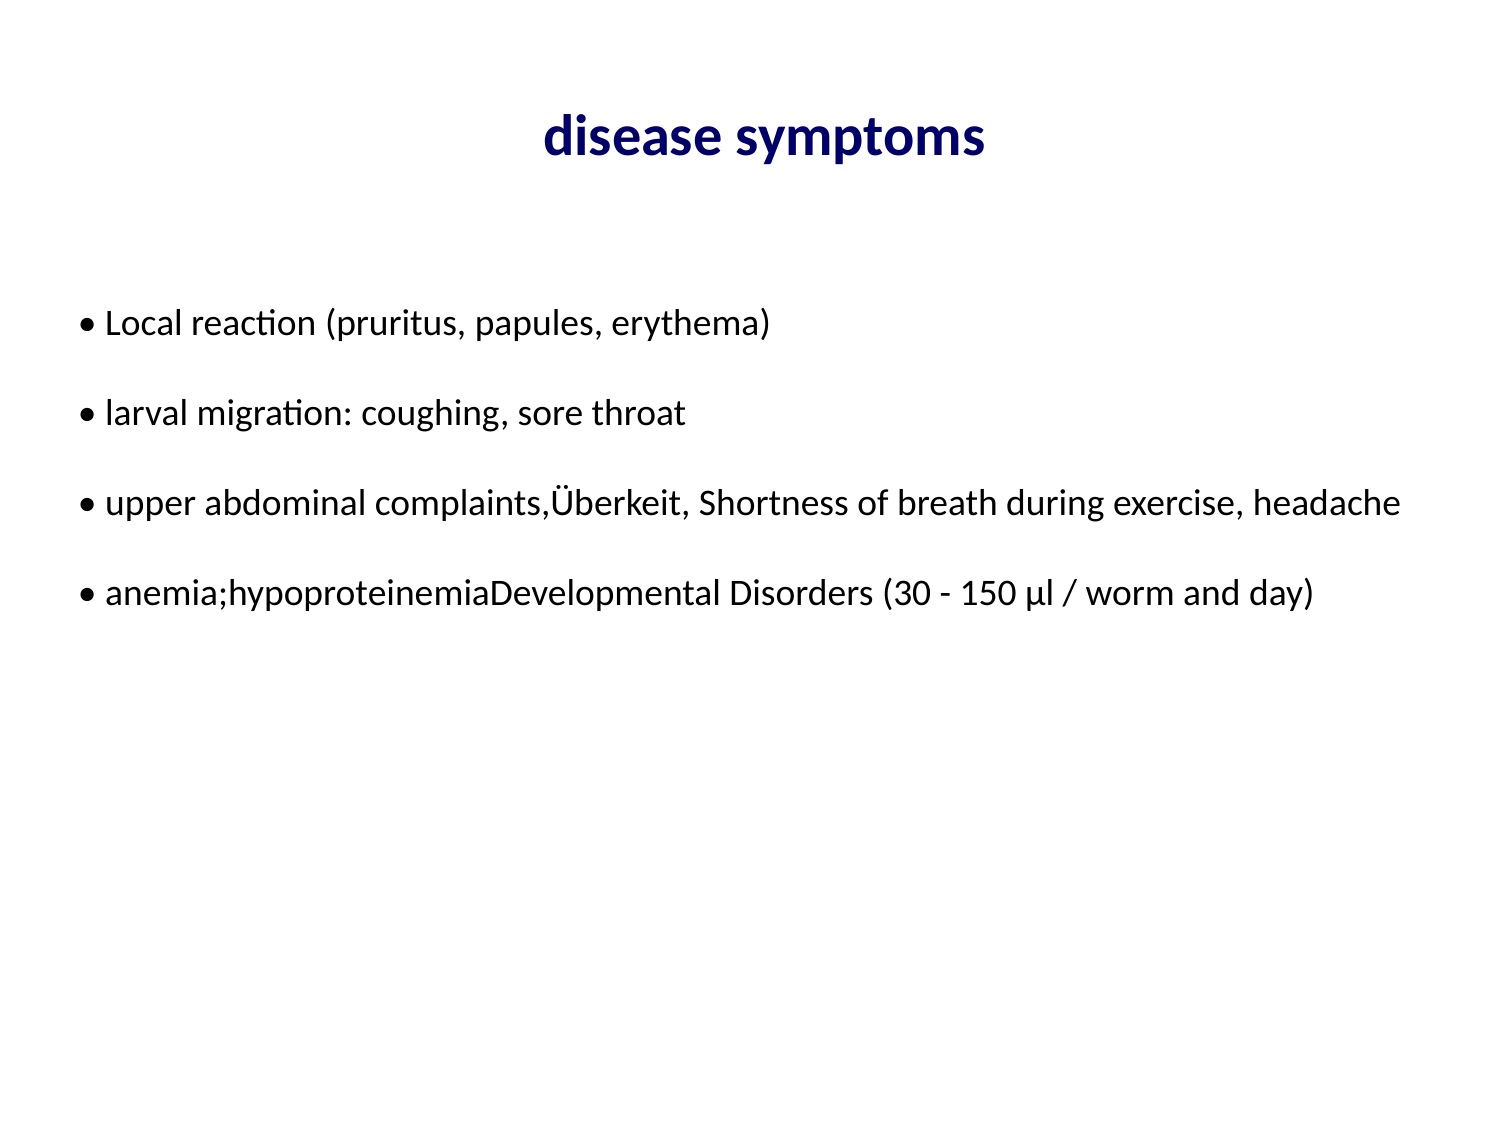

disease symptoms
• Local reaction (pruritus, papules, erythema)

• larval migration: coughing, sore throat

• upper abdominal complaints,Überkeit, Shortness of breath during exercise, headache

• anemia;hypoproteinemiaDevelopmental Disorders (30 - 150 μl / worm and day)